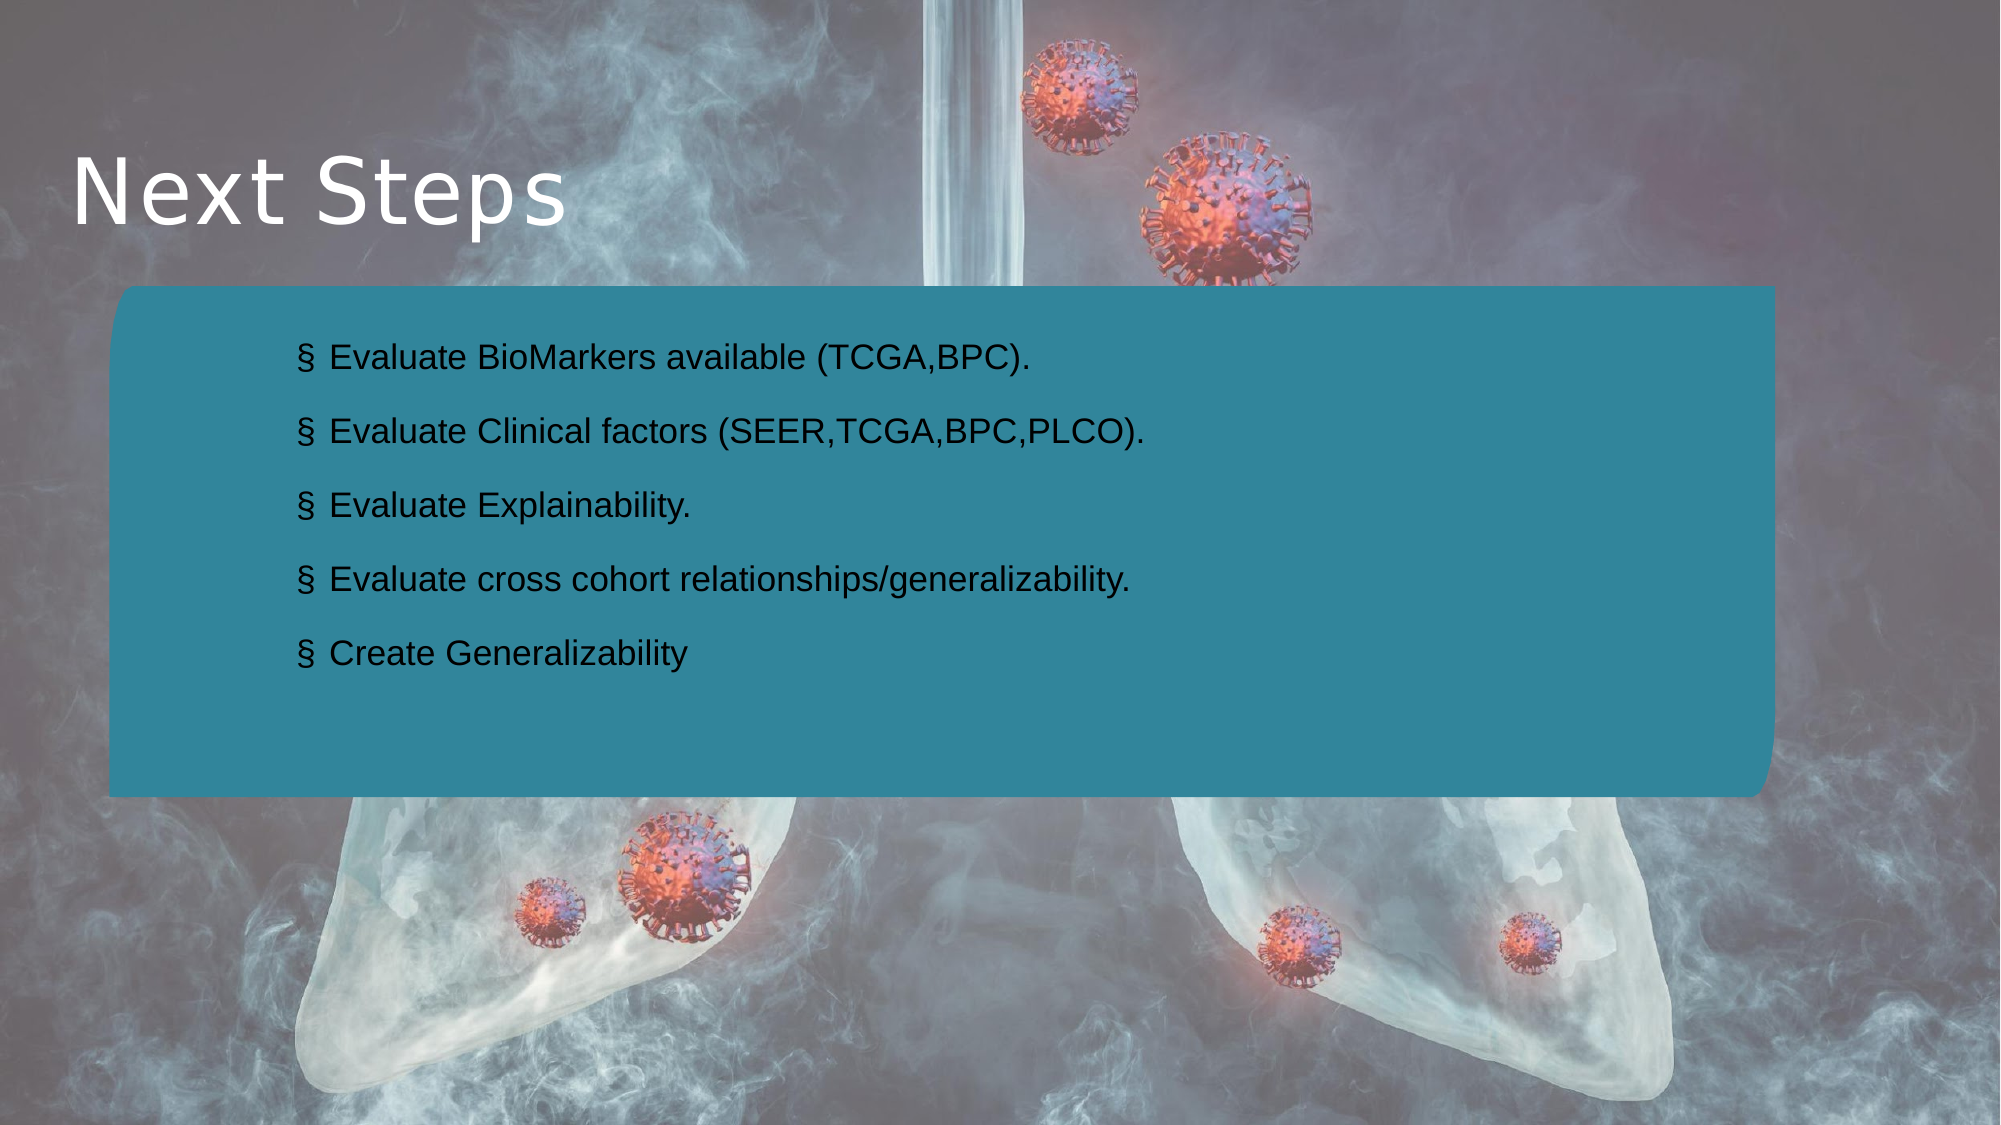

# Next Steps

§  Evaluate BioMarkers available (TCGA,BPC).
§  Evaluate Clinical factors (SEER,TCGA,BPC,PLCO).
§  Evaluate Explainability.
§  Evaluate cross cohort relationships/generalizability.
§  Create Generalizability